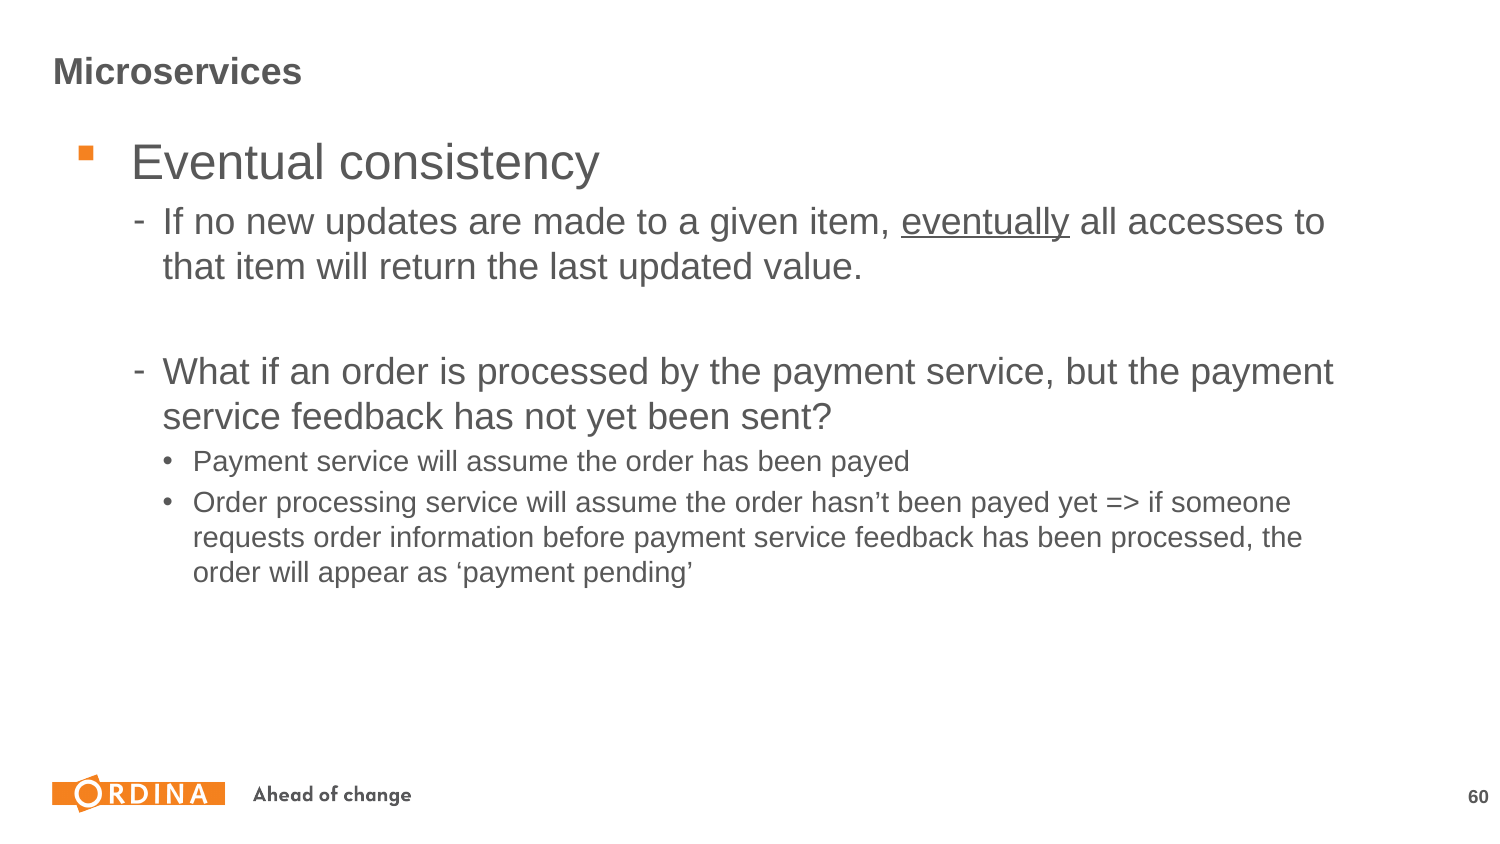

# Microservices
Eventual consistency
If no new updates are made to a given item, eventually all accesses to that item will return the last updated value.

What if an order is processed by the payment service, but the payment service feedback has not yet been sent?
Payment service will assume the order has been payed
Order processing service will assume the order hasn’t been payed yet => if someone requests order information before payment service feedback has been processed, the order will appear as ‘payment pending’